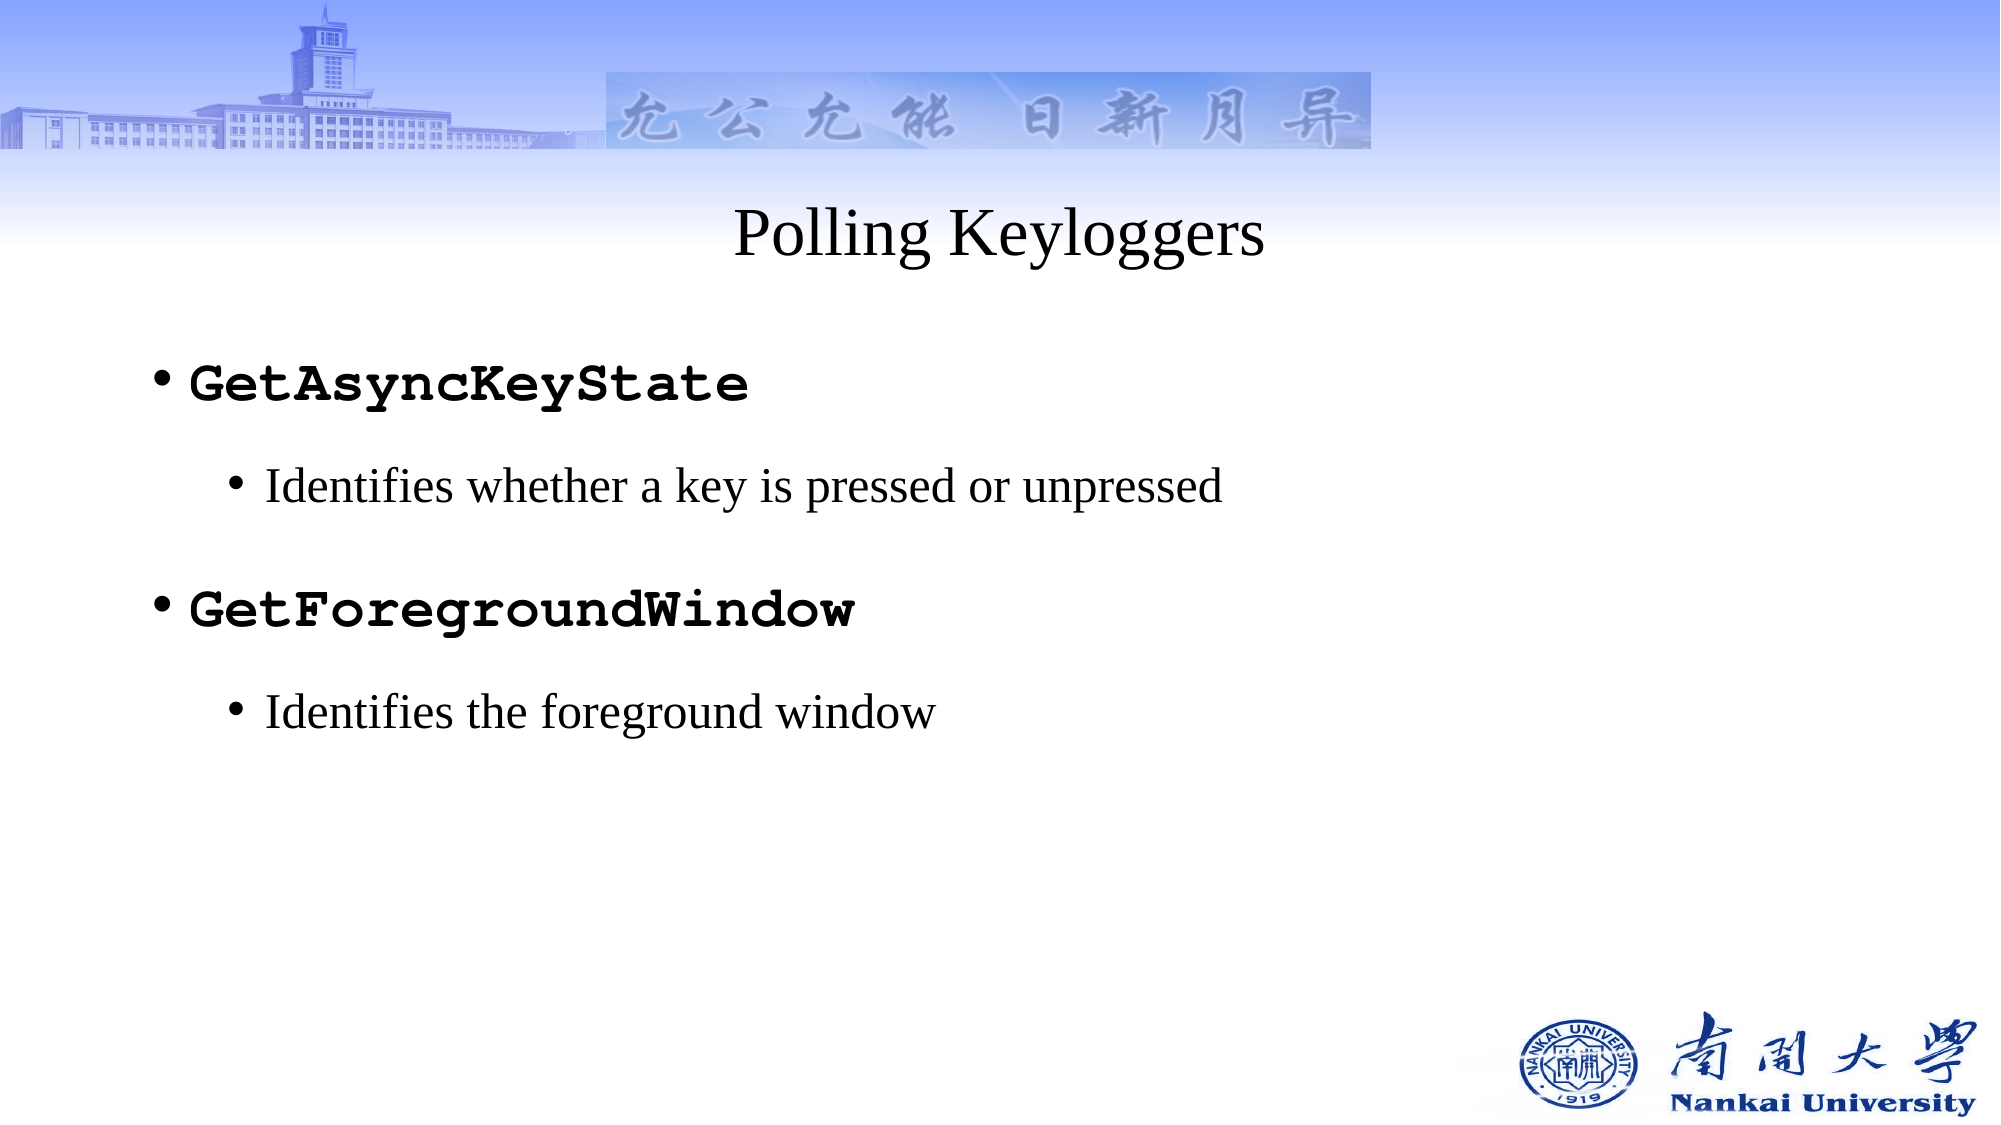

# Polling Keyloggers
GetAsyncKeyState
Identifies whether a key is pressed or unpressed
GetForegroundWindow
Identifies the foreground window